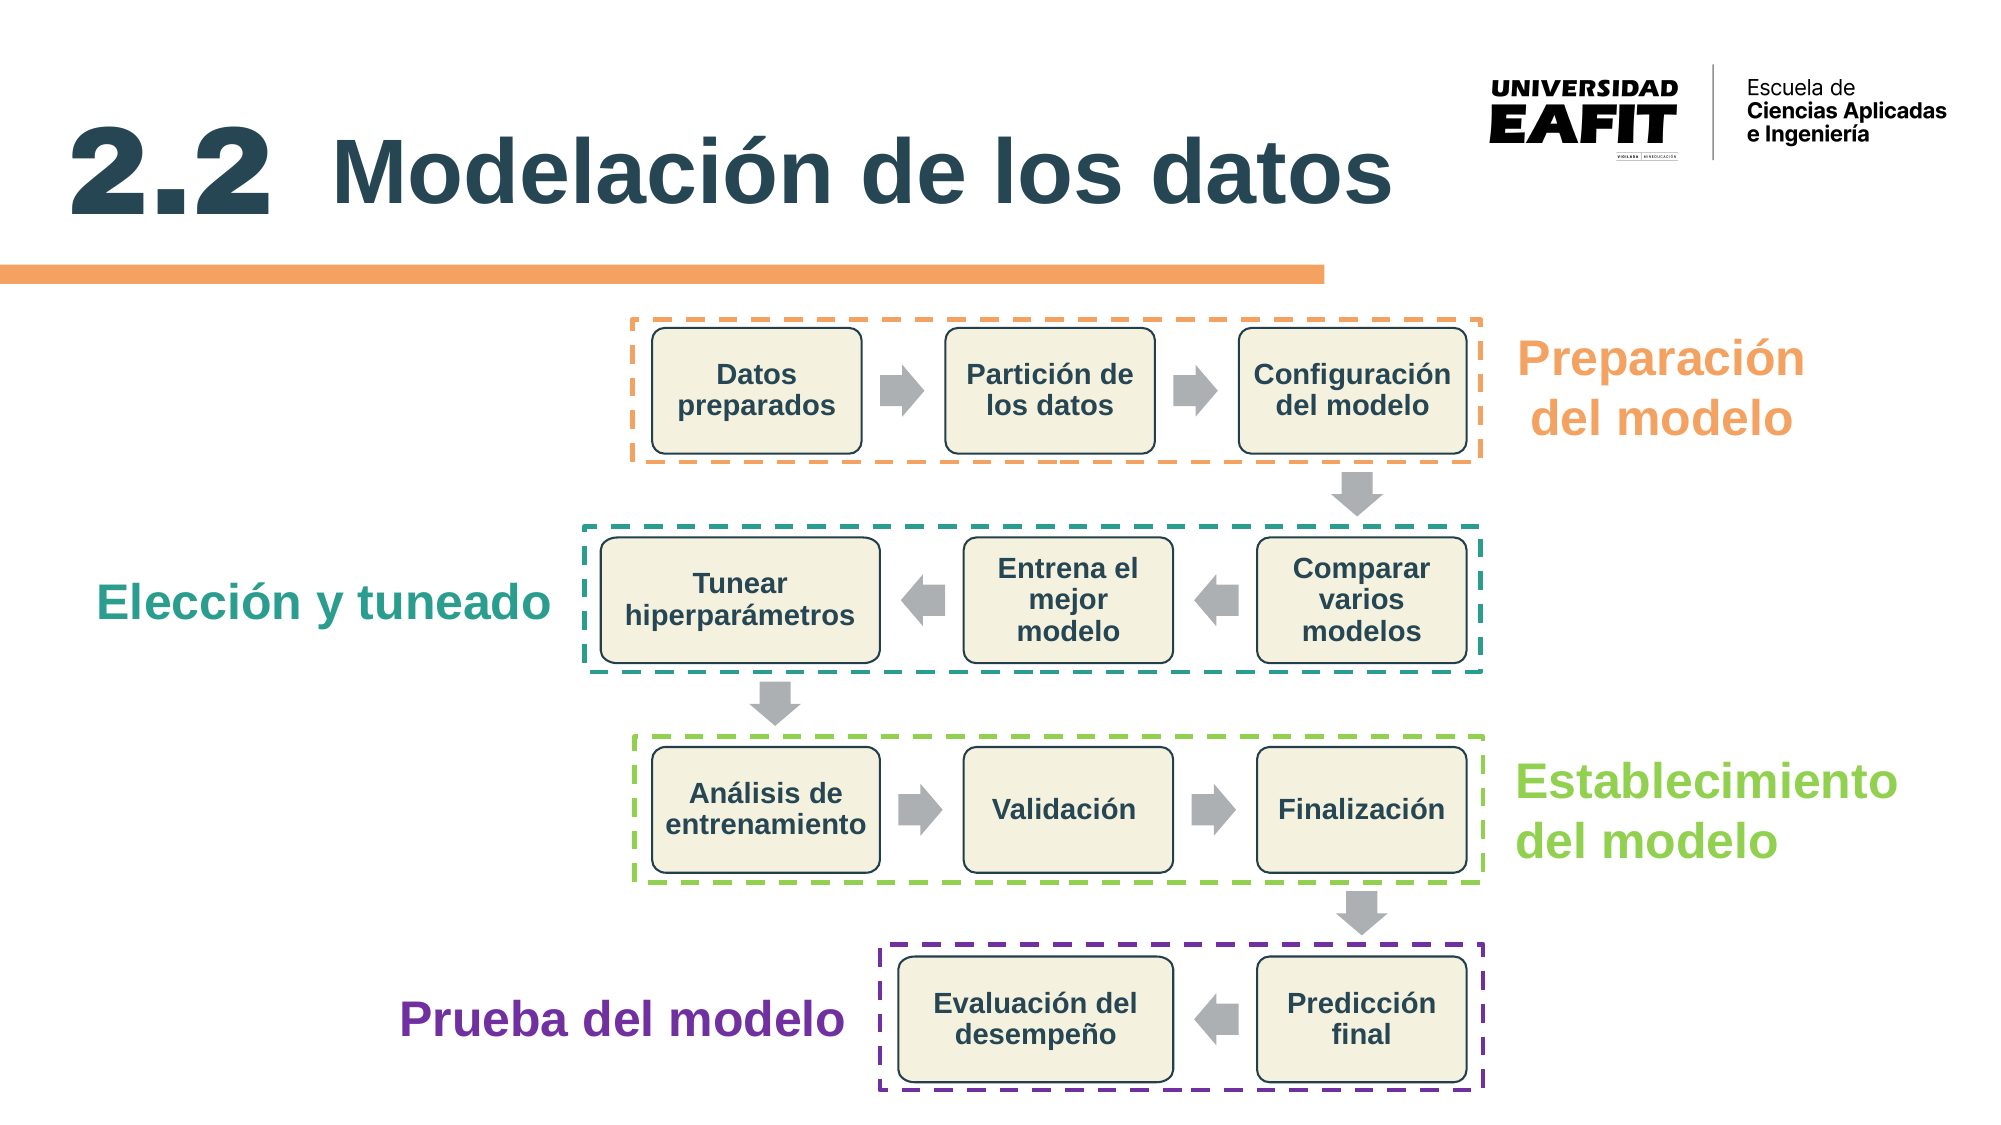

Modelación de los datos
2.2

Preparación
del modelo

Datos preparados
Partición de los datos
Configuración del modelo

Tunear hiperparámetros
Entrena el mejor modelo
Comparar varios modelos
Elección y tuneado

Establecimiento del modelo
Análisis de entrenamiento
Validación
Finalización

Evaluación del desempeño
Predicción final
Prueba del modelo